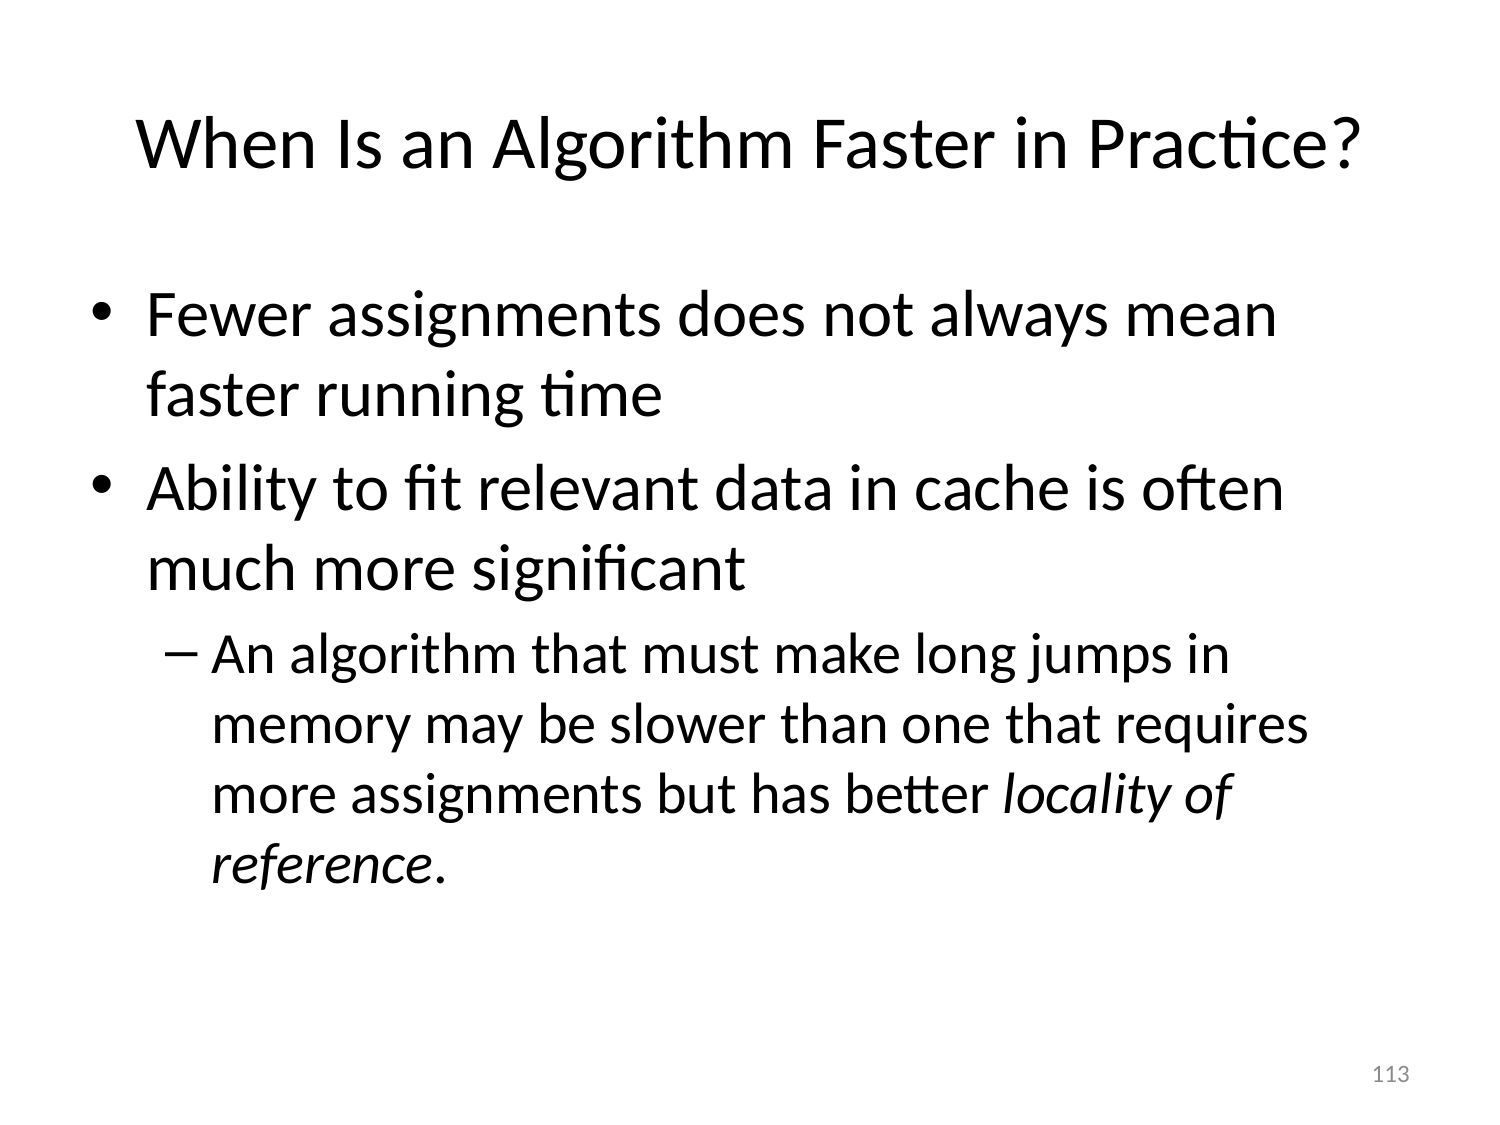

# When Is an Algorithm Faster in Practice?
Fewer assignments does not always mean faster running time
Ability to fit relevant data in cache is often much more significant
An algorithm that must make long jumps in memory may be slower than one that requires more assignments but has better locality of reference.

113